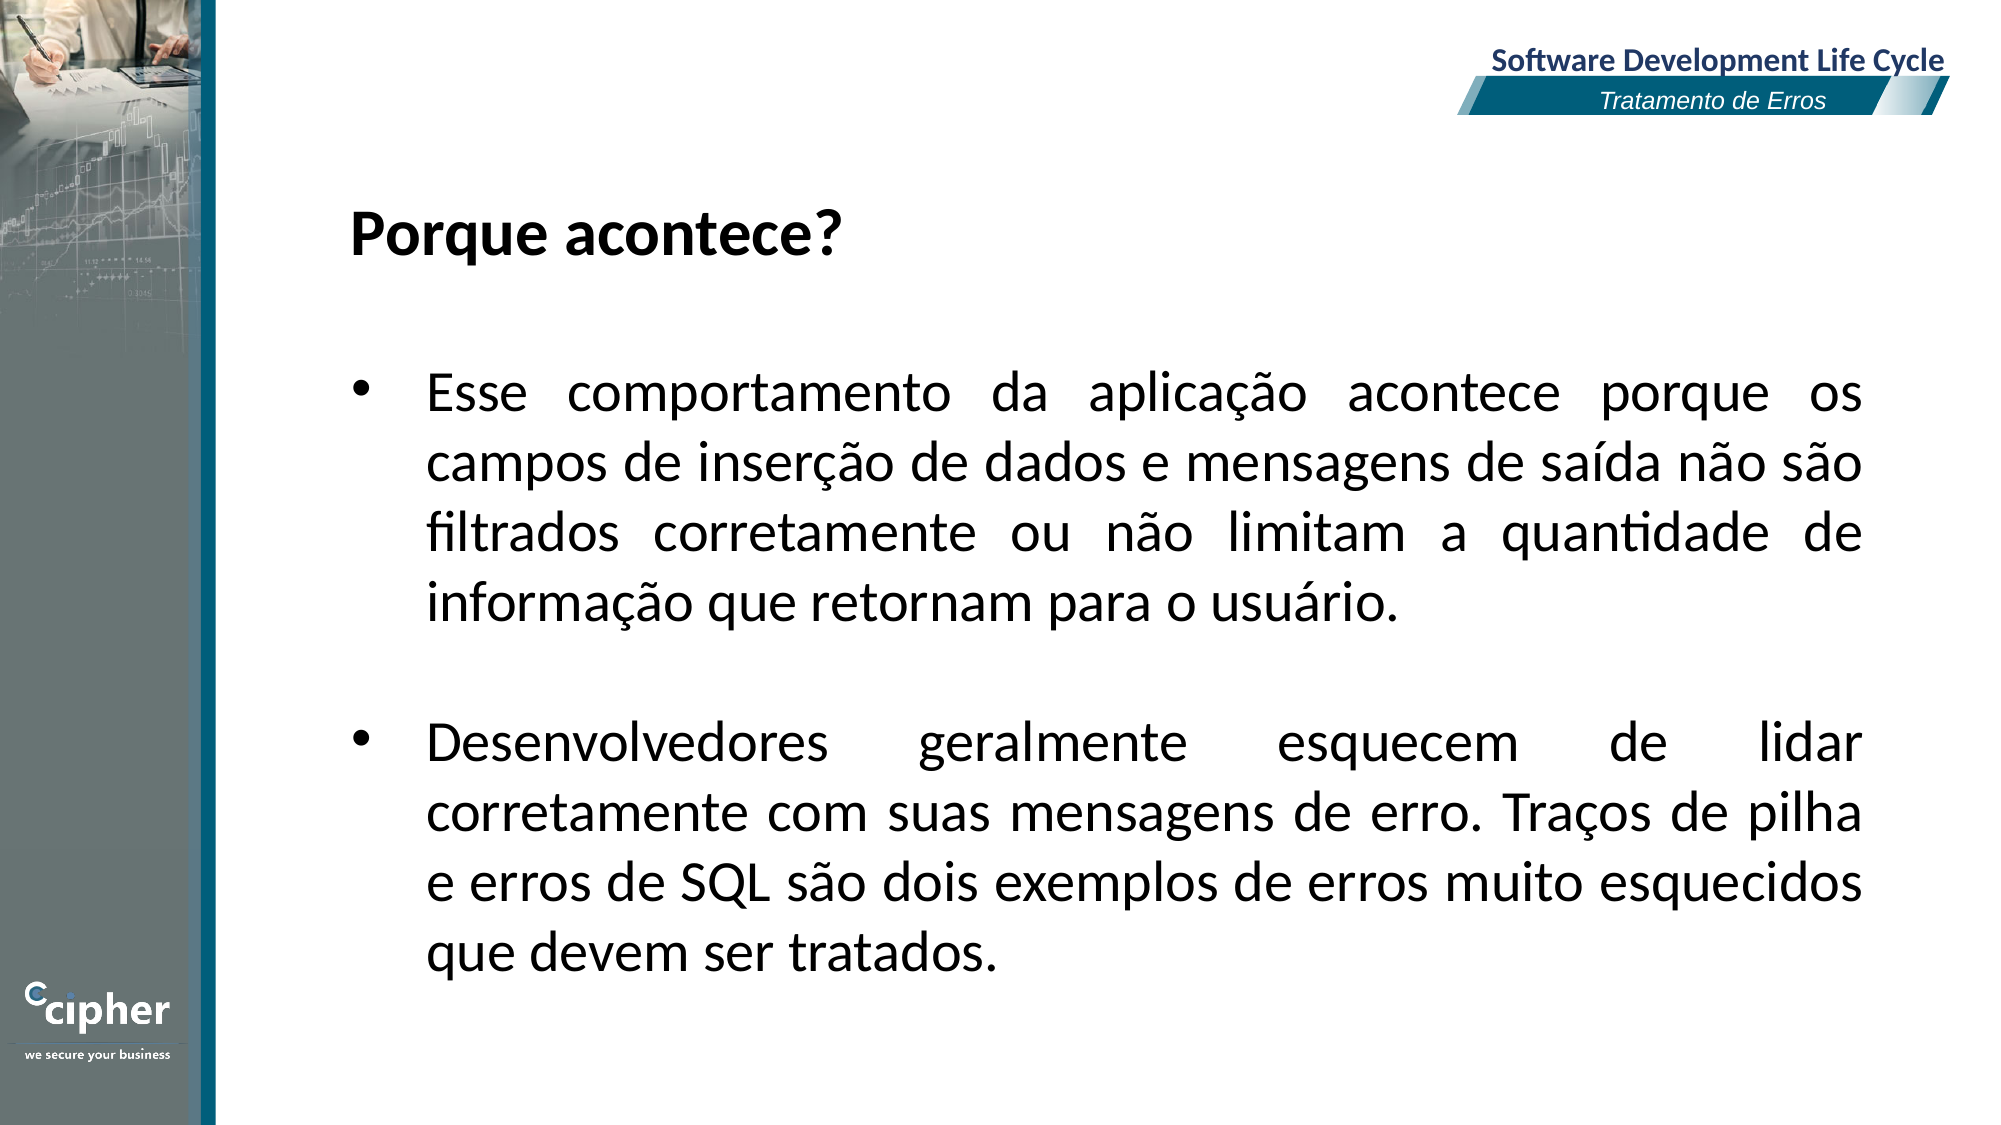

Software Development Life Cycle
Tratamento de Erros

Porque acontece?
Esse comportamento da aplicação acontece porque os campos de inserção de dados e mensagens de saída não são filtrados corretamente ou não limitam a quantidade de informação que retornam para o usuário.

Desenvolvedores geralmente esquecem de lidar corretamente com suas mensagens de erro. Traços de pilha e erros de SQL são dois exemplos de erros muito esquecidos que devem ser tratados.